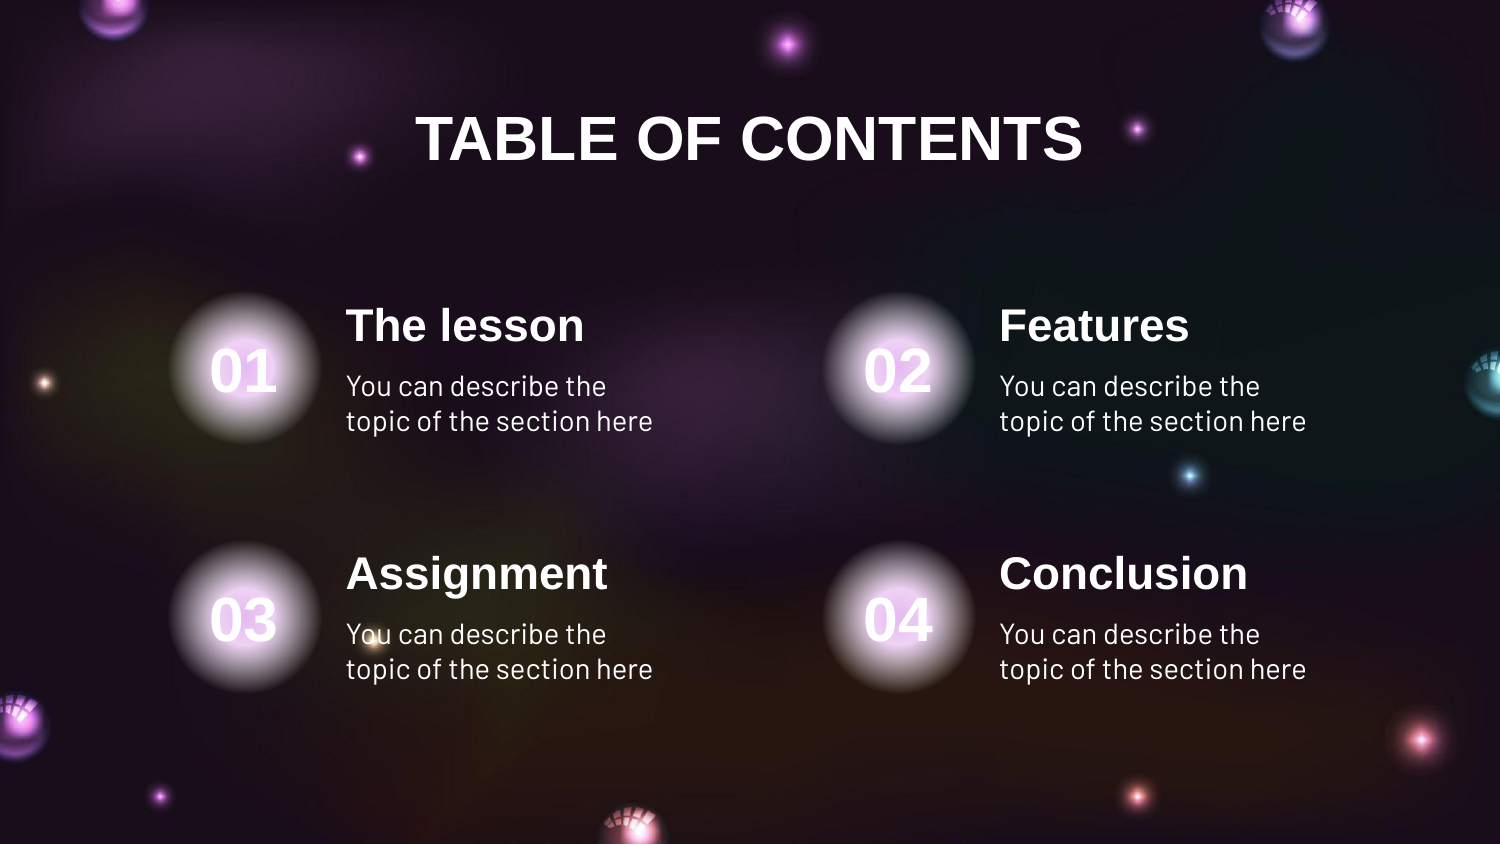

# TABLE OF CONTENTS

The lesson
Features
01
02
You can describe the topic of the section here
You can describe the topic of the section here

Assignment
Conclusion
03
04
You can describe the topic of the section here
You can describe the topic of the section here